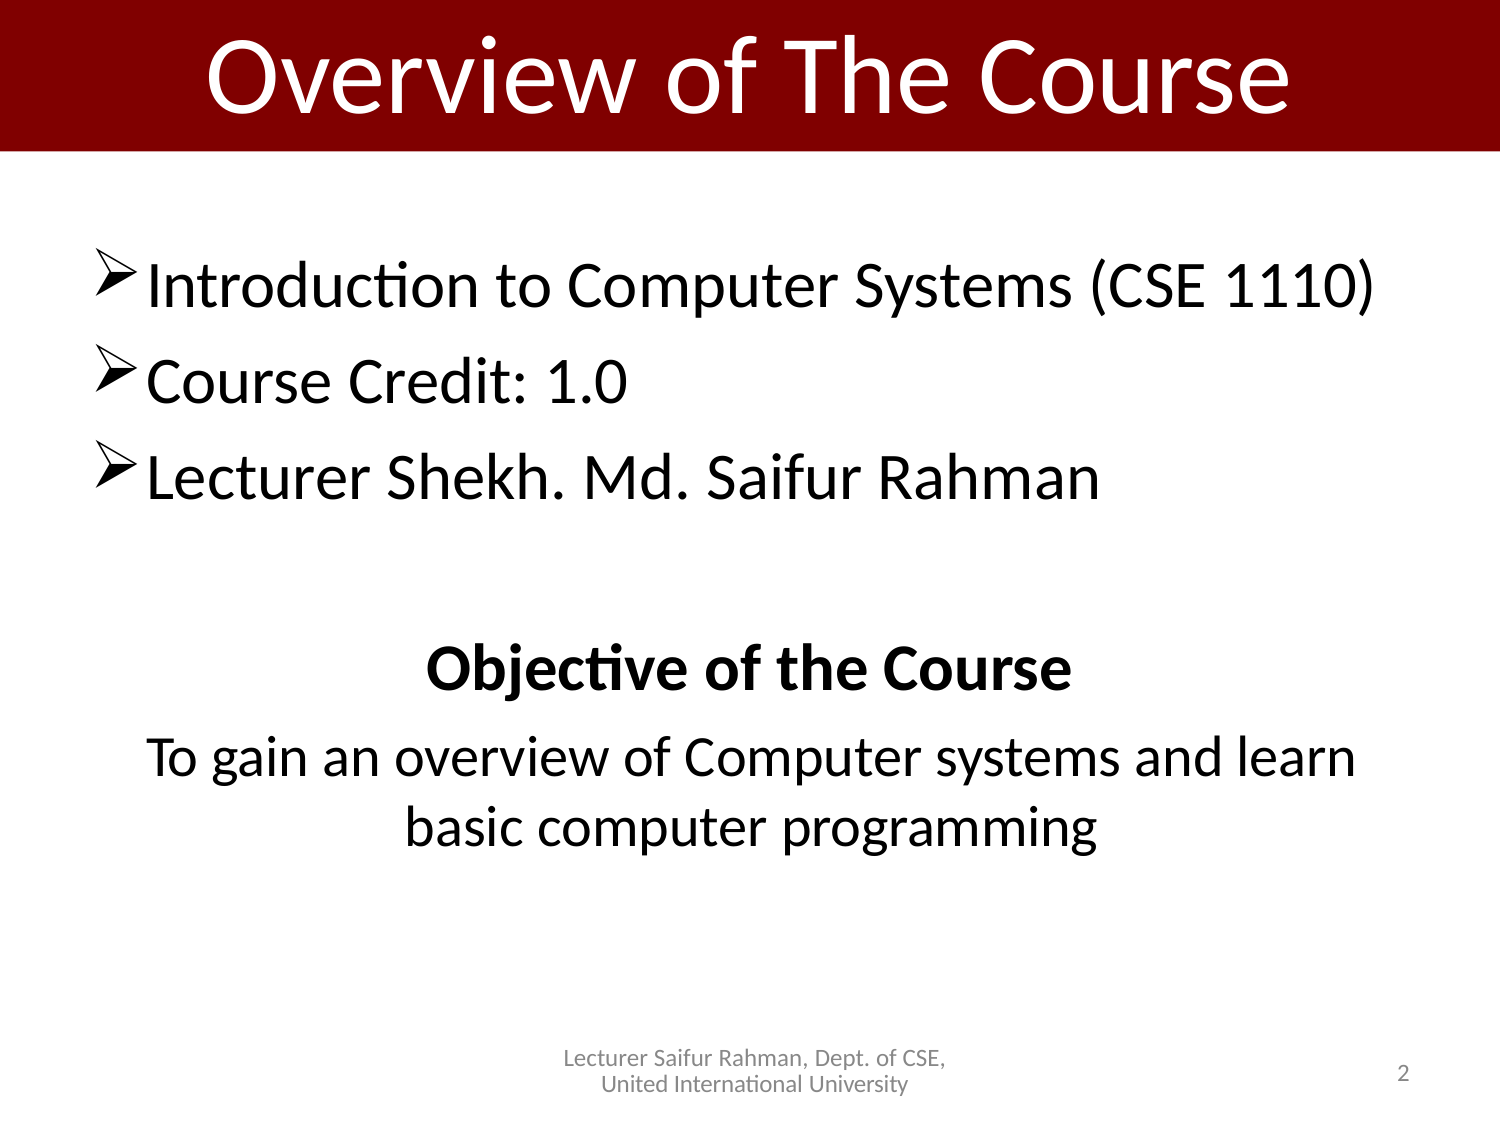

# Overview of The Course
Introduction to Computer Systems (CSE 1110)
Course Credit: 1.0
Lecturer Shekh. Md. Saifur Rahman

Objective of the Course
To gain an overview of Computer systems and learn basic computer programming
2
Lecturer Saifur Rahman, Dept. of CSE, United International University